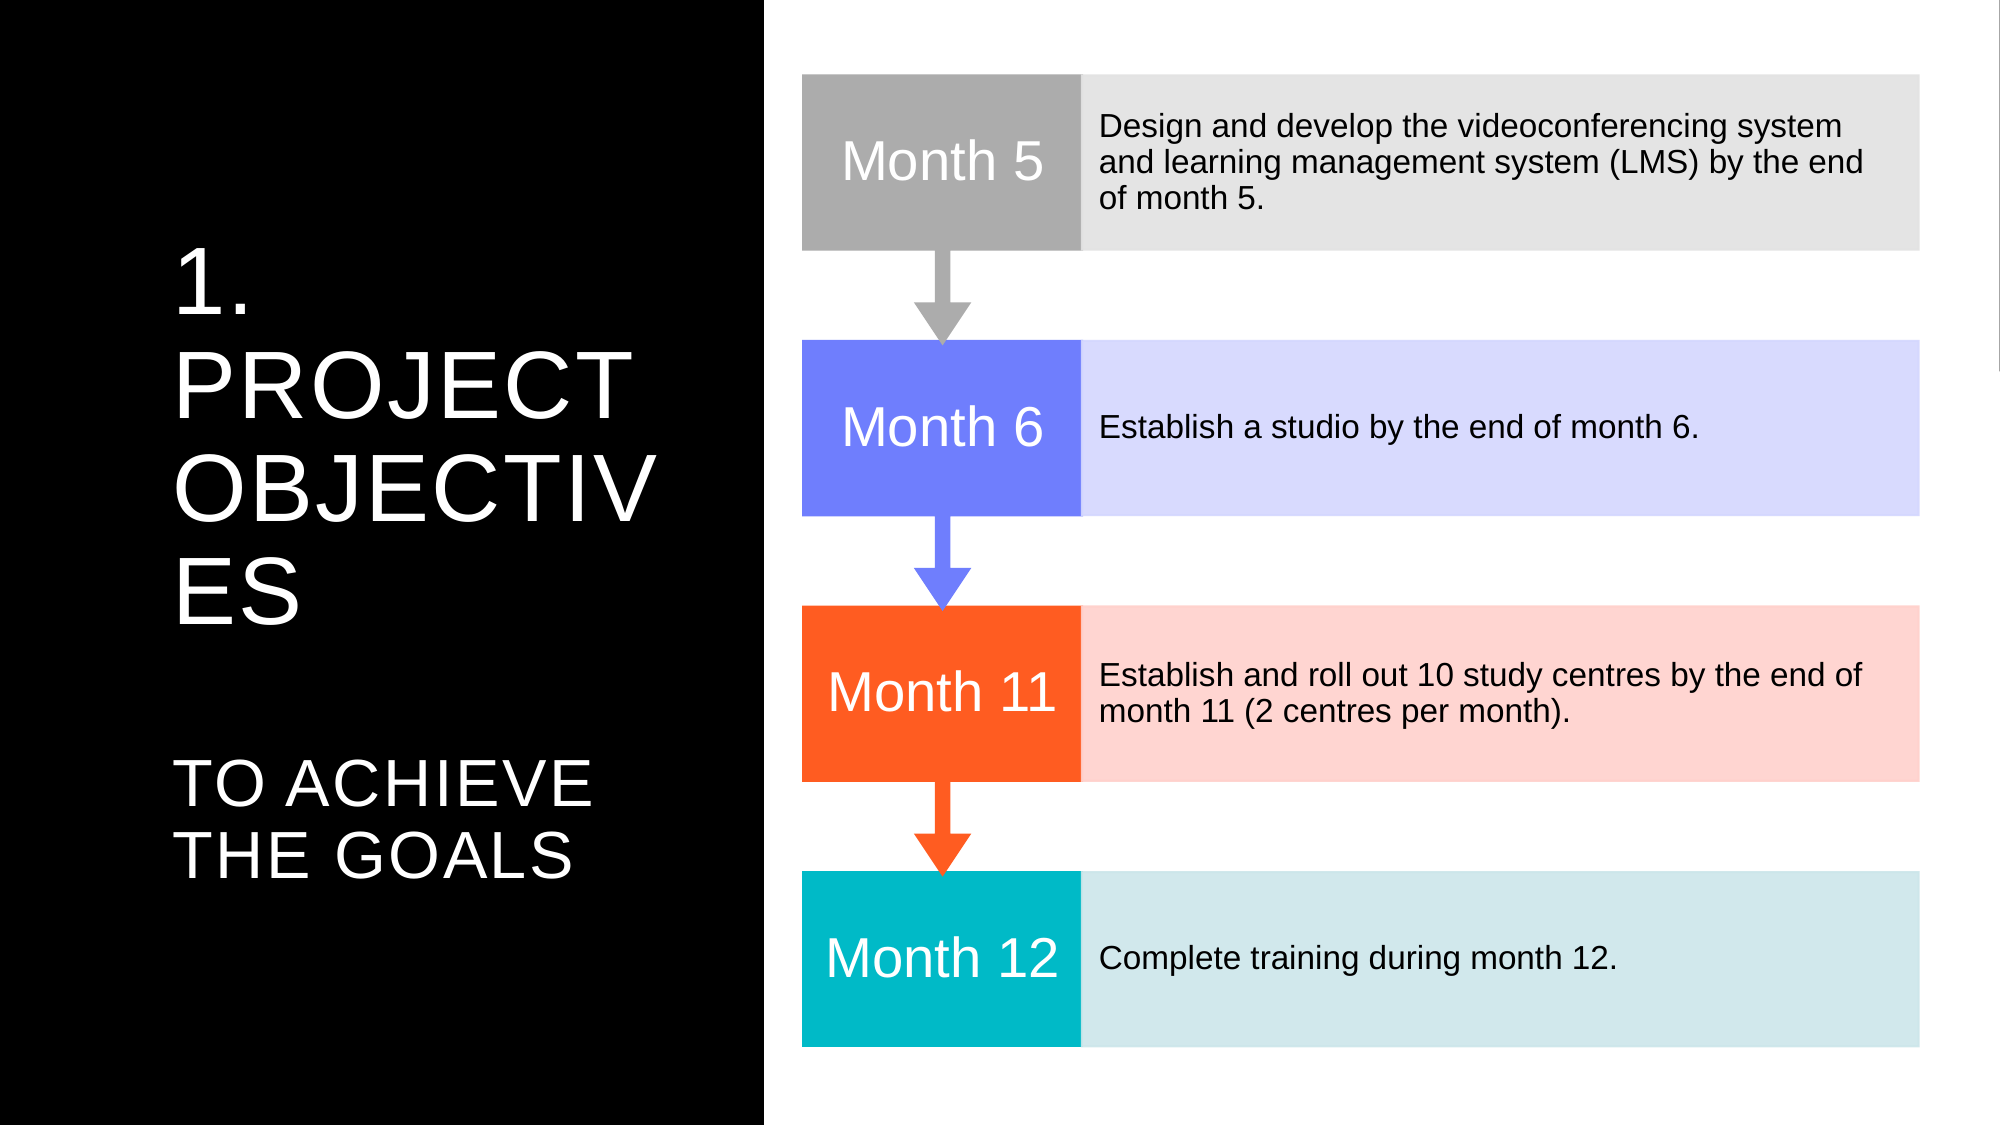

Month 12
Complete training during month 12.
Month 11
Establish and roll out 10 study centres by the end of month 11 (2 centres per month).
Month 6
Establish a studio by the end of month 6.
Month 5
Design and develop the videoconferencing system and learning management system (LMS) by the end of month 5.
# 1. Project Objectives To achieve the goals